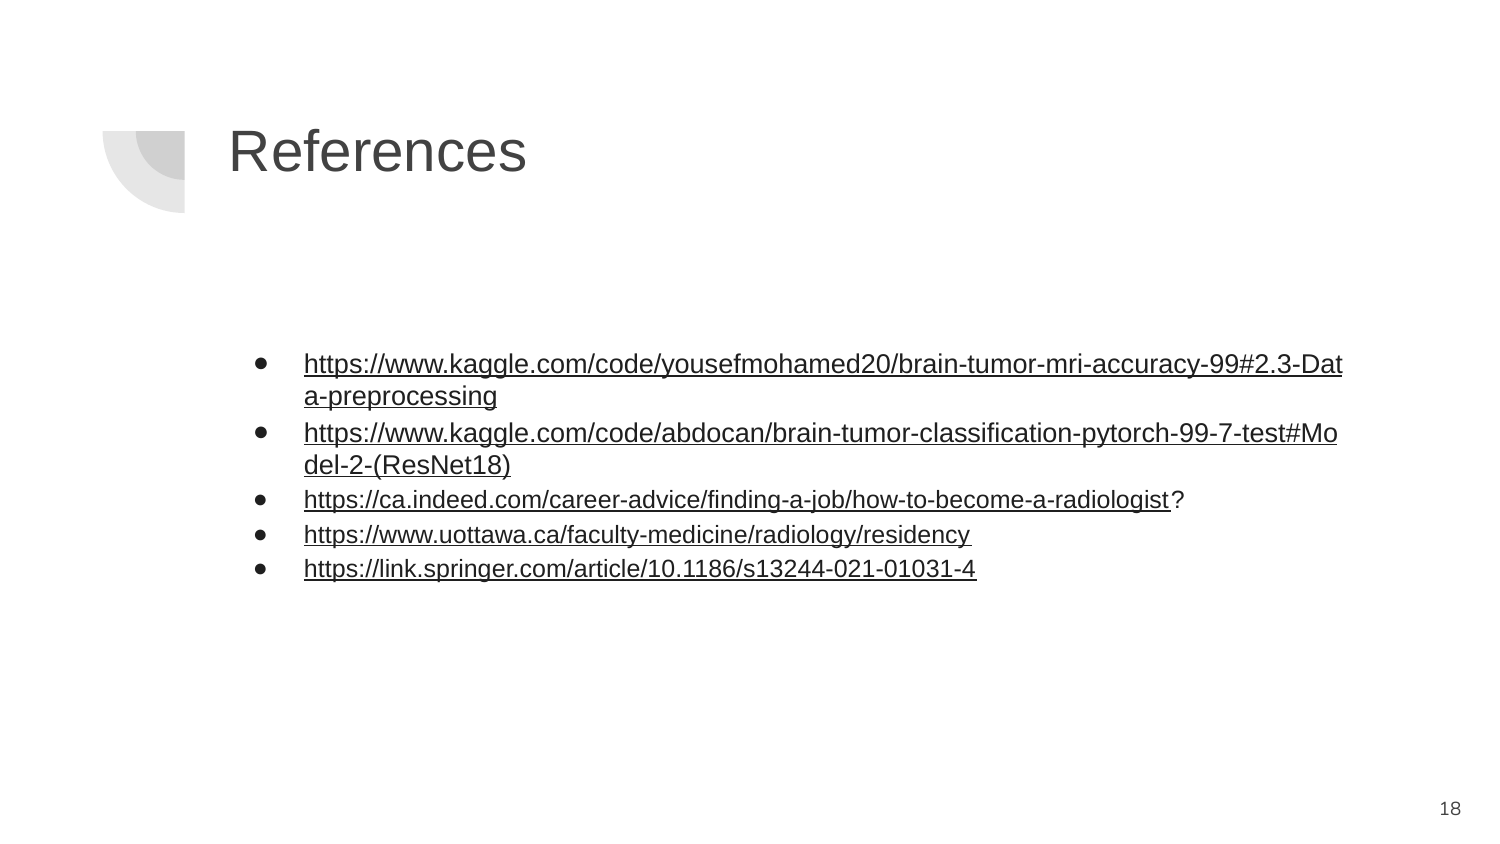

# References
https://www.kaggle.com/code/yousefmohamed20/brain-tumor-mri-accuracy-99#2.3-Data-preprocessing
https://www.kaggle.com/code/abdocan/brain-tumor-classification-pytorch-99-7-test#Model-2-(ResNet18)
https://ca.indeed.com/career-advice/finding-a-job/how-to-become-a-radiologist?
https://www.uottawa.ca/faculty-medicine/radiology/residency
https://link.springer.com/article/10.1186/s13244-021-01031-4
18